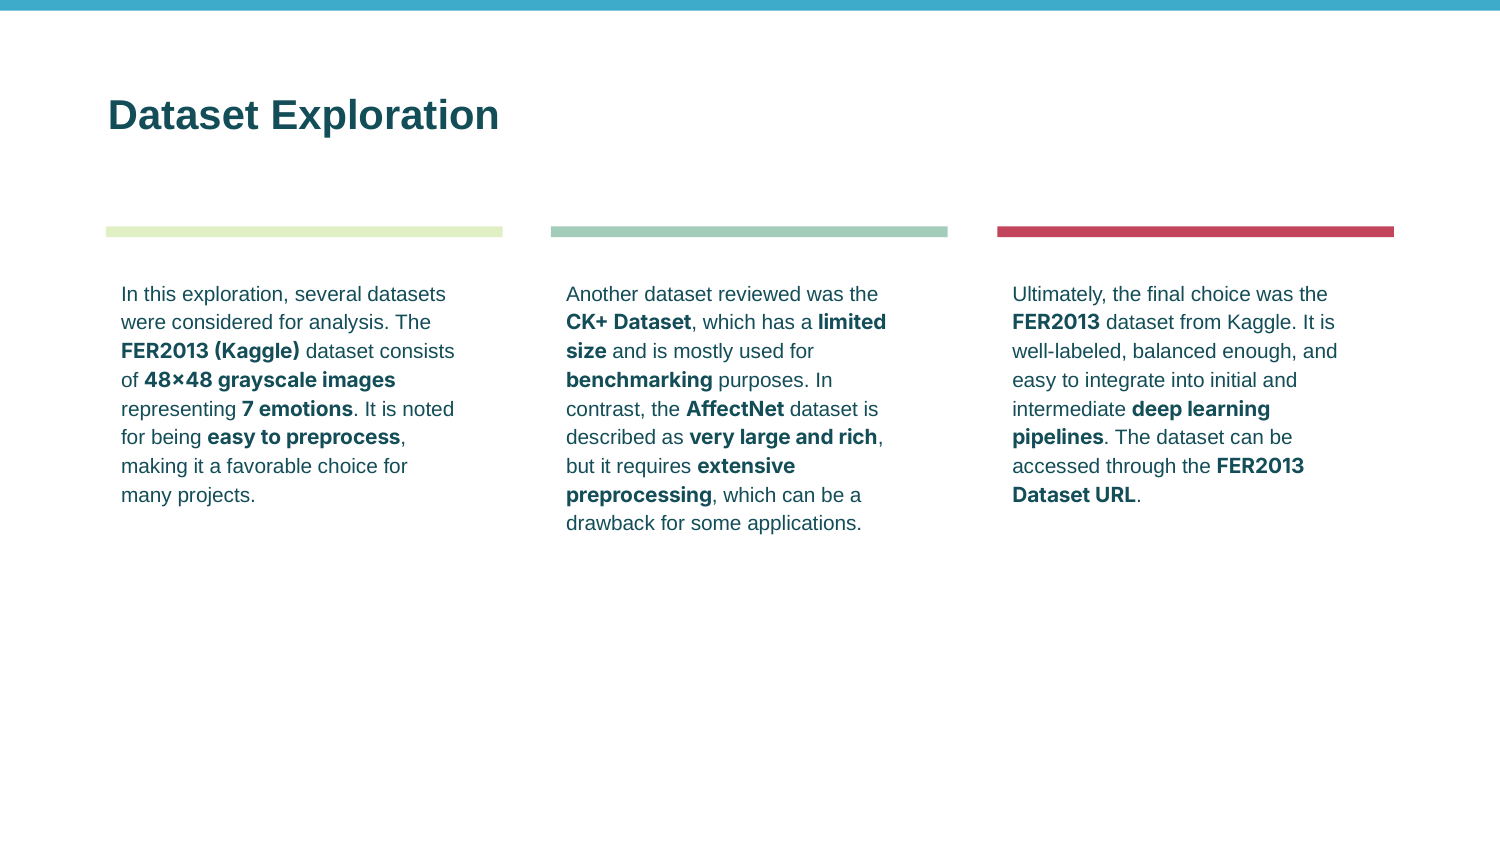

# Dataset Exploration
In this exploration, several datasets were considered for analysis. The FER2013 (Kaggle) dataset consists of 48x48 grayscale images representing 7 emotions. It is noted for being easy to preprocess, making it a favorable choice for many projects.
Another dataset reviewed was the CK+ Dataset, which has a limited size and is mostly used for benchmarking purposes. In contrast, the AffectNet dataset is described as very large and rich, but it requires extensive preprocessing, which can be a drawback for some applications.
Ultimately, the final choice was the FER2013 dataset from Kaggle. It is well-labeled, balanced enough, and easy to integrate into initial and intermediate deep learning pipelines. The dataset can be accessed through the FER2013 Dataset URL.